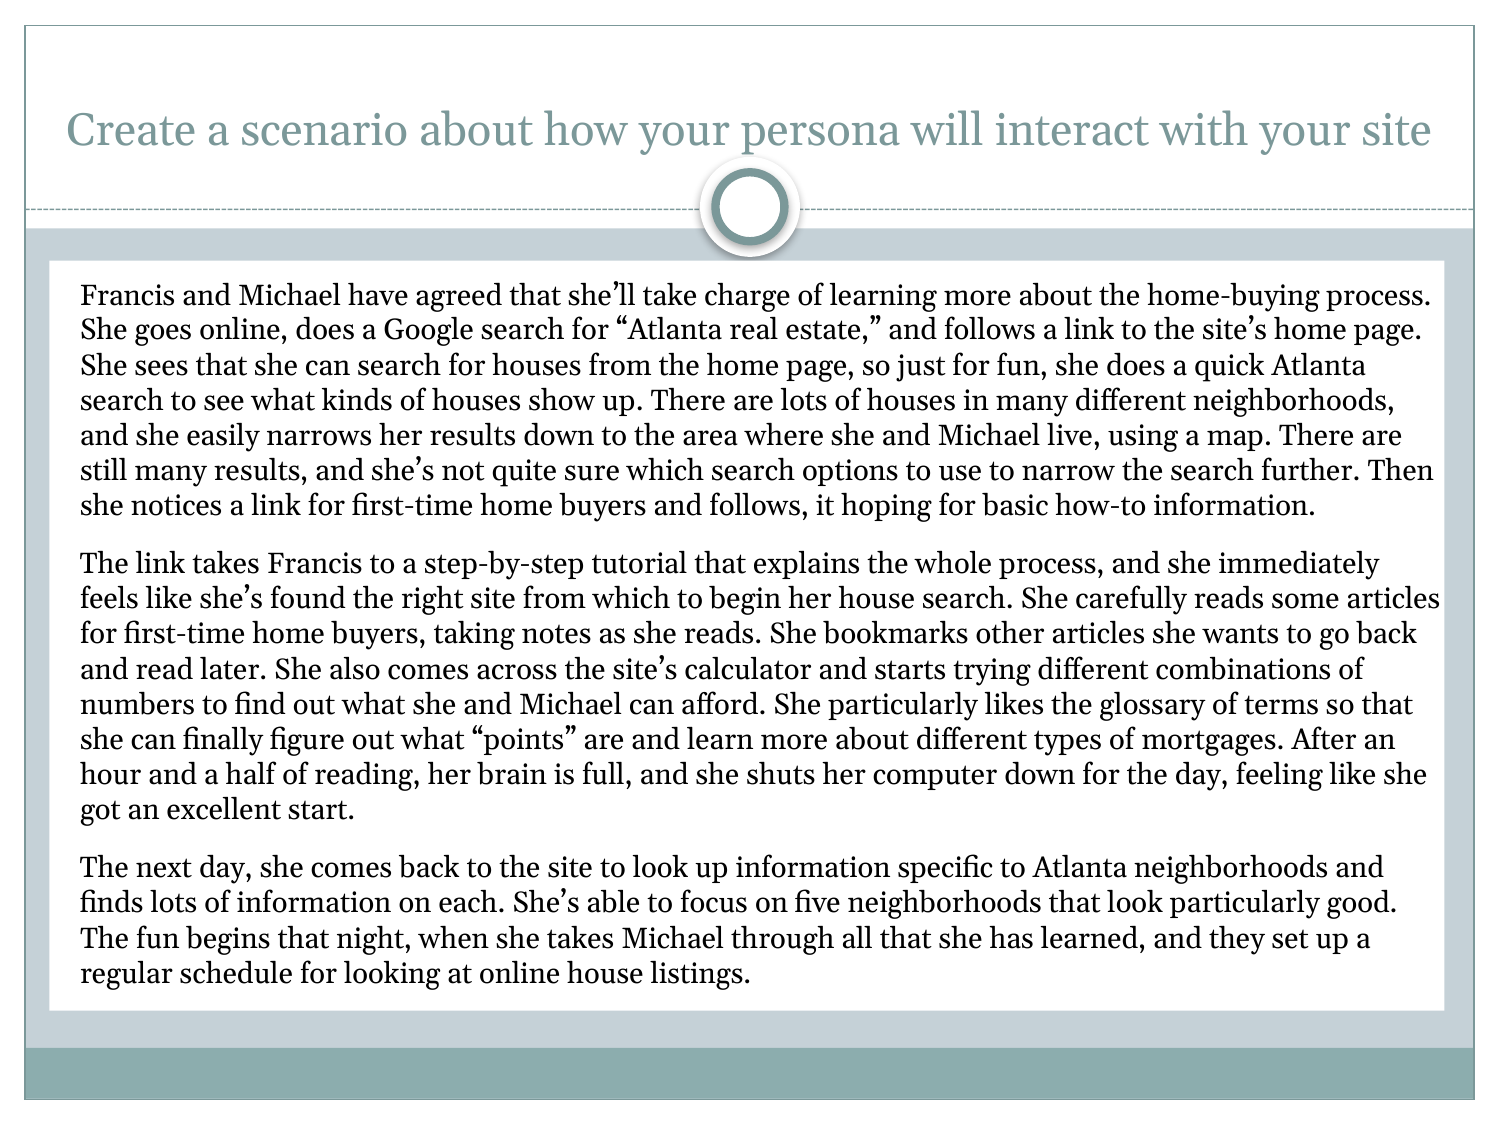

# Create a scenario about how your persona will interact with your site
Francis and Michael have agreed that she’ll take charge of learning more about the home-buying process. She goes online, does a Google search for “Atlanta real estate,” and follows a link to the site’s home page. She sees that she can search for houses from the home page, so just for fun, she does a quick Atlanta search to see what kinds of houses show up. There are lots of houses in many different neighborhoods, and she easily narrows her results down to the area where she and Michael live, using a map. There are still many results, and she’s not quite sure which search options to use to narrow the search further. Then she notices a link for first-time home buyers and follows, it hoping for basic how-to information.
The link takes Francis to a step-by-step tutorial that explains the whole process, and she immediately feels like she’s found the right site from which to begin her house search. She carefully reads some articles for first-time home buyers, taking notes as she reads. She bookmarks other articles she wants to go back and read later. She also comes across the site’s calculator and starts trying different combinations of numbers to find out what she and Michael can afford. She particularly likes the glossary of terms so that she can finally figure out what “points” are and learn more about different types of mortgages. After an hour and a half of reading, her brain is full, and she shuts her computer down for the day, feeling like she got an excellent start.
The next day, she comes back to the site to look up information specific to Atlanta neighborhoods and finds lots of information on each. She’s able to focus on five neighborhoods that look particularly good. The fun begins that night, when she takes Michael through all that she has learned, and they set up a regular schedule for looking at online house listings.